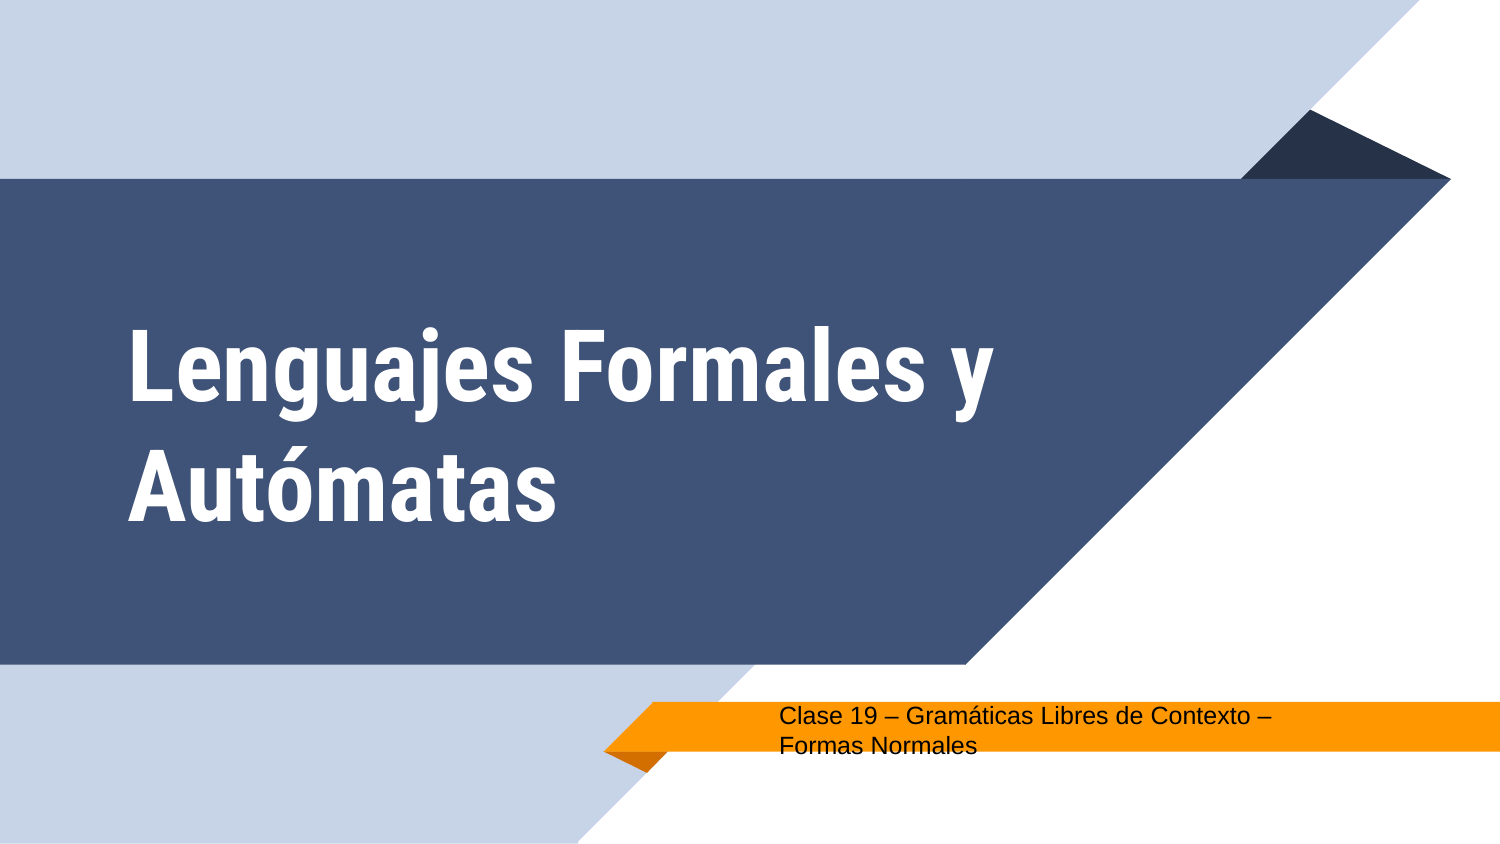

# Lenguajes Formales y Autómatas
Clase 19 – Gramáticas Libres de Contexto – Formas Normales